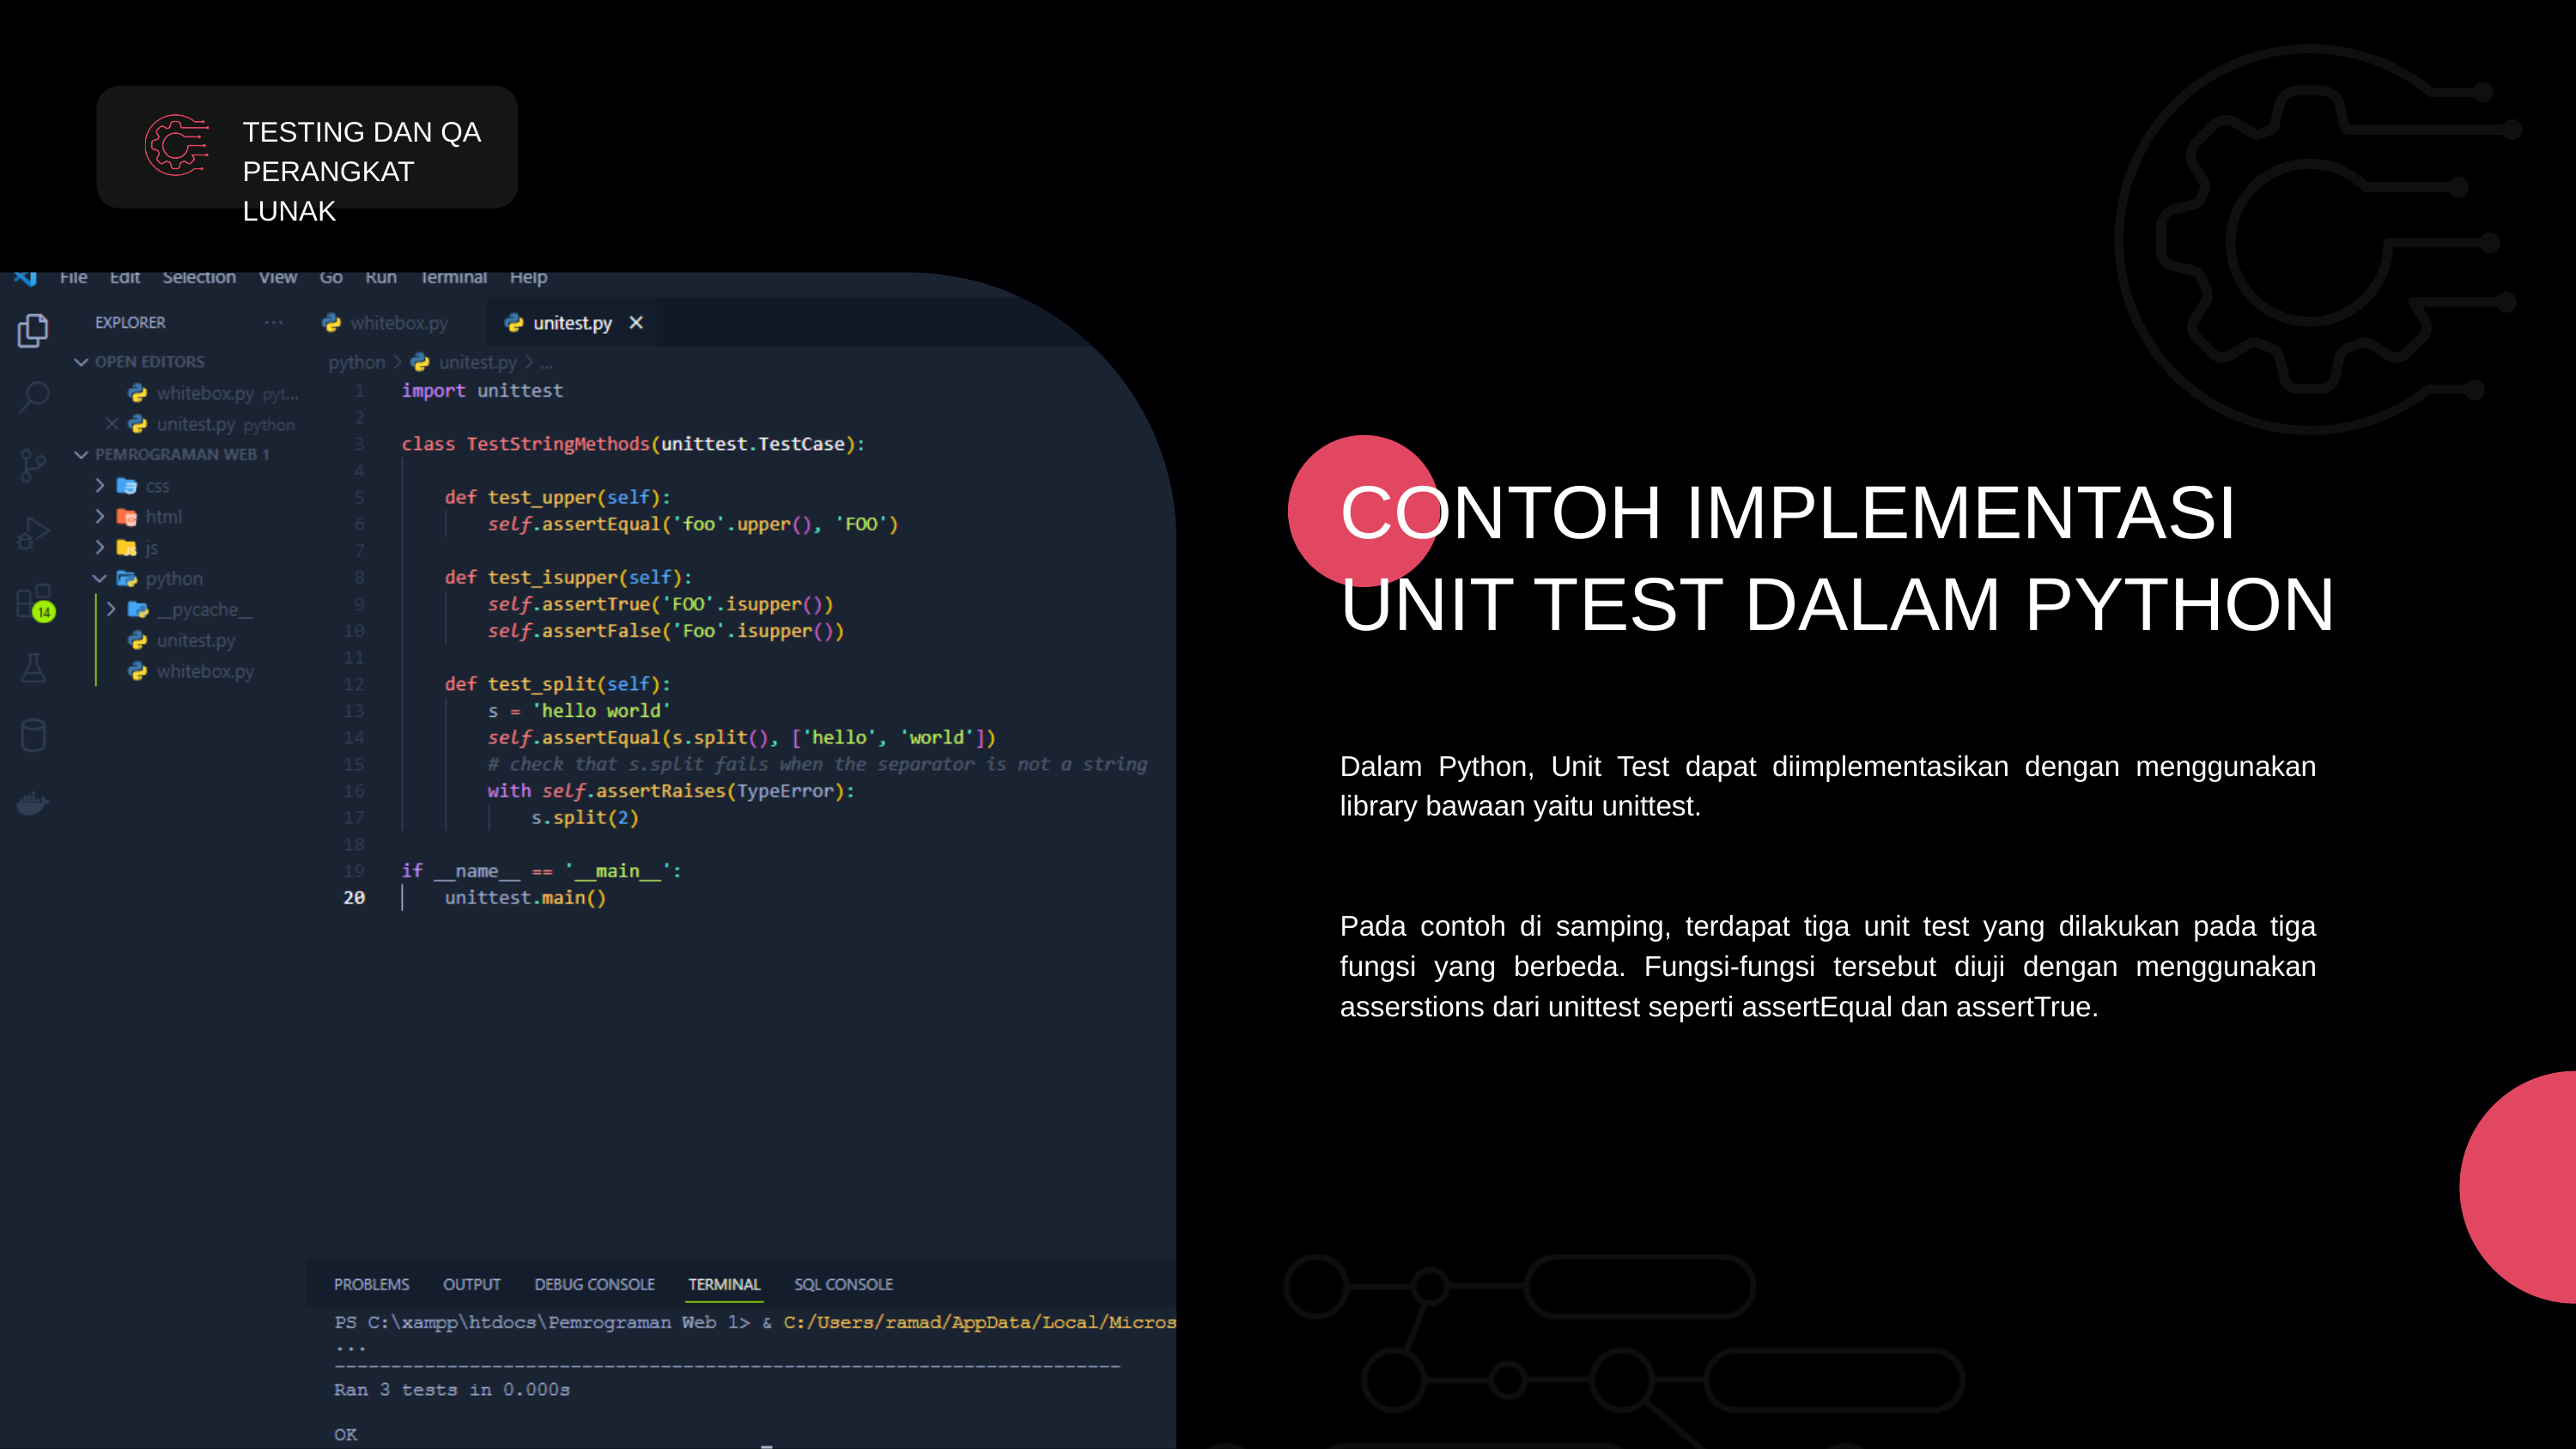

TESTING DAN QA PERANGKAT LUNAK

CONTOH IMPLEMENTASI UNIT TEST DALAM PYTHON
Dalam Python, Unit Test dapat diimplementasikan dengan menggunakan library bawaan yaitu unittest.

Pada contoh di samping, terdapat tiga unit test yang dilakukan pada tiga fungsi yang berbeda. Fungsi-fungsi tersebut diuji dengan menggunakan asserstions dari unittest seperti assertEqual dan assertTrue.